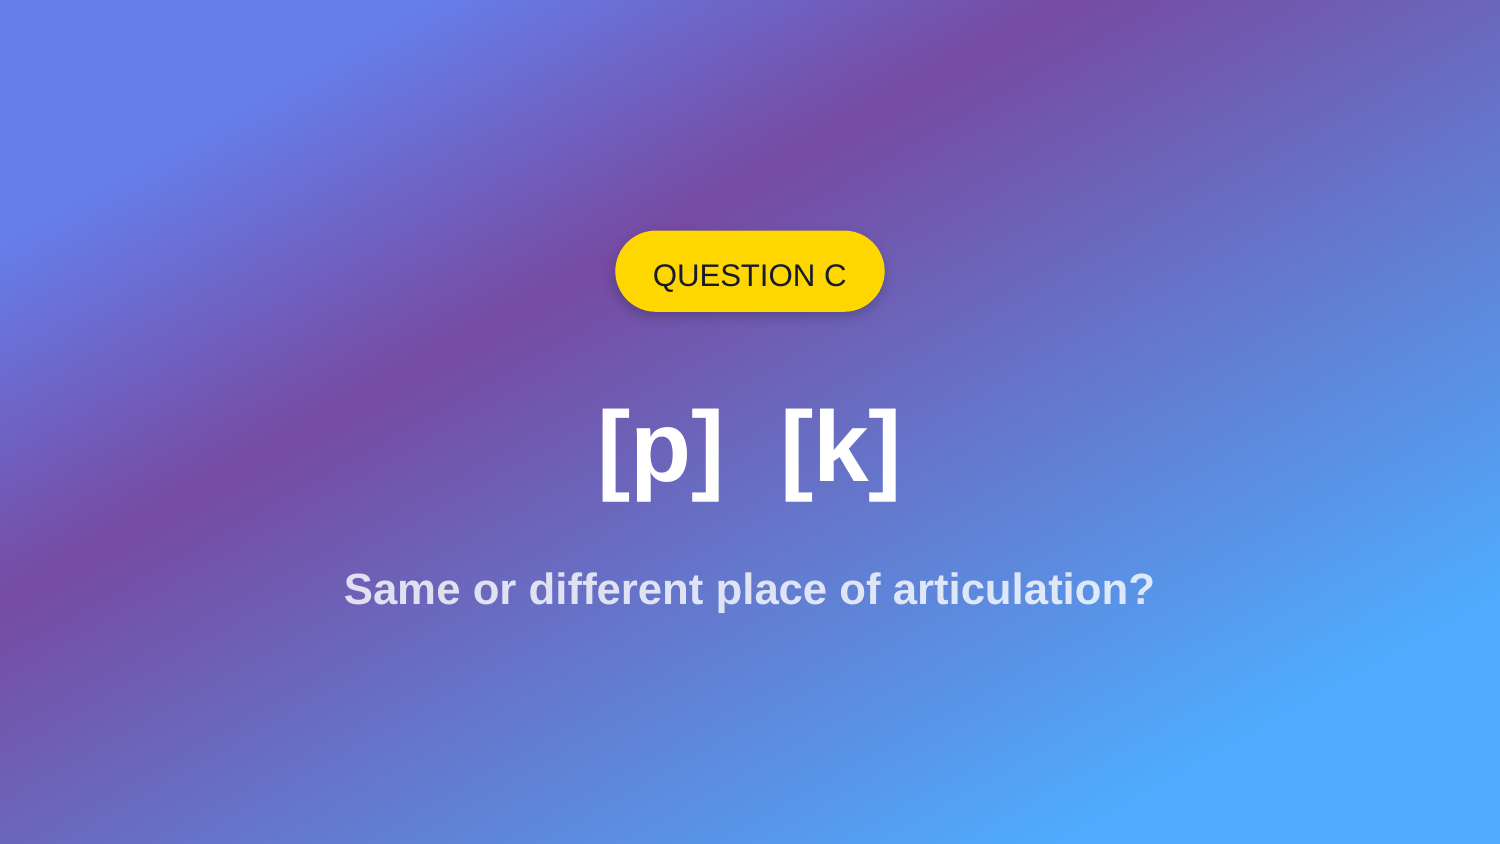

QUESTION C
[p]  [k]
Same or different place of articulation?